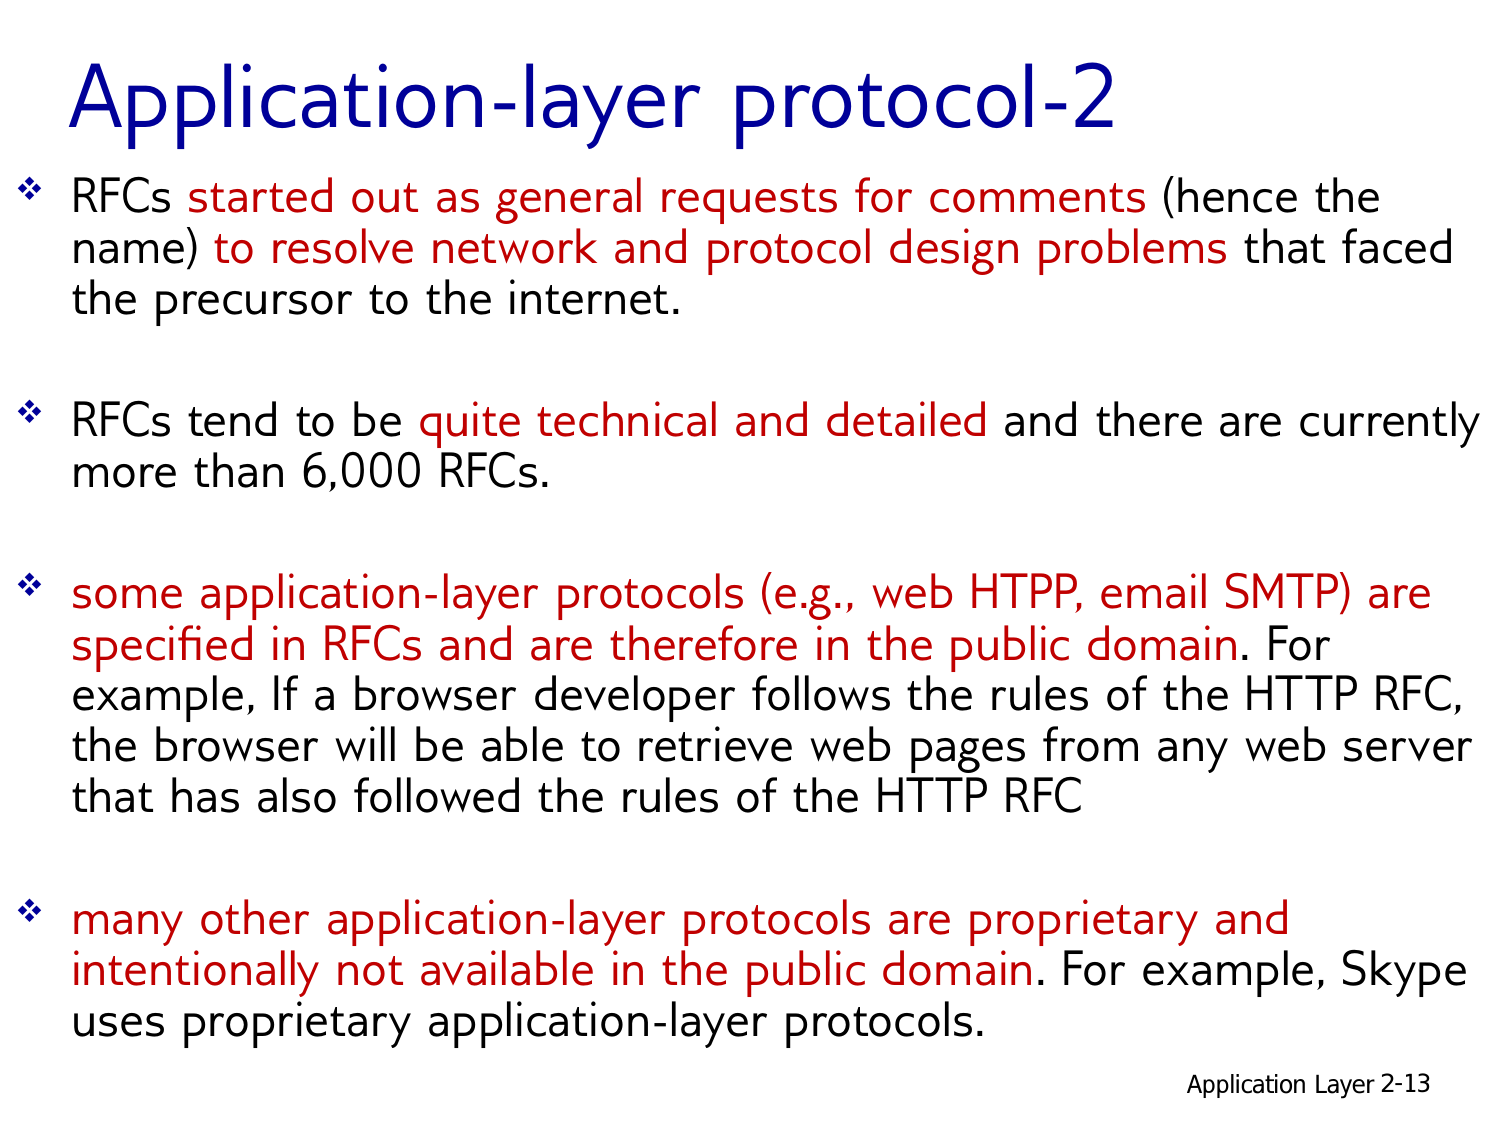

# Application-layer protocol-2
RFCs started out as general requests for comments (hence the name) to resolve network and protocol design problems that faced the precursor to the internet.

RFCs tend to be quite technical and detailed and there are currently more than 6,000 RFCs.

some application-layer protocols (e.g., web HTPP, email SMTP) are specified in RFCs and are therefore in the public domain. For example, If a browser developer follows the rules of the HTTP RFC, the browser will be able to retrieve web pages from any web server that has also followed the rules of the HTTP RFC

many other application-layer protocols are proprietary and intentionally not available in the public domain. For example, Skype uses proprietary application-layer protocols.

2-13
Application Layer